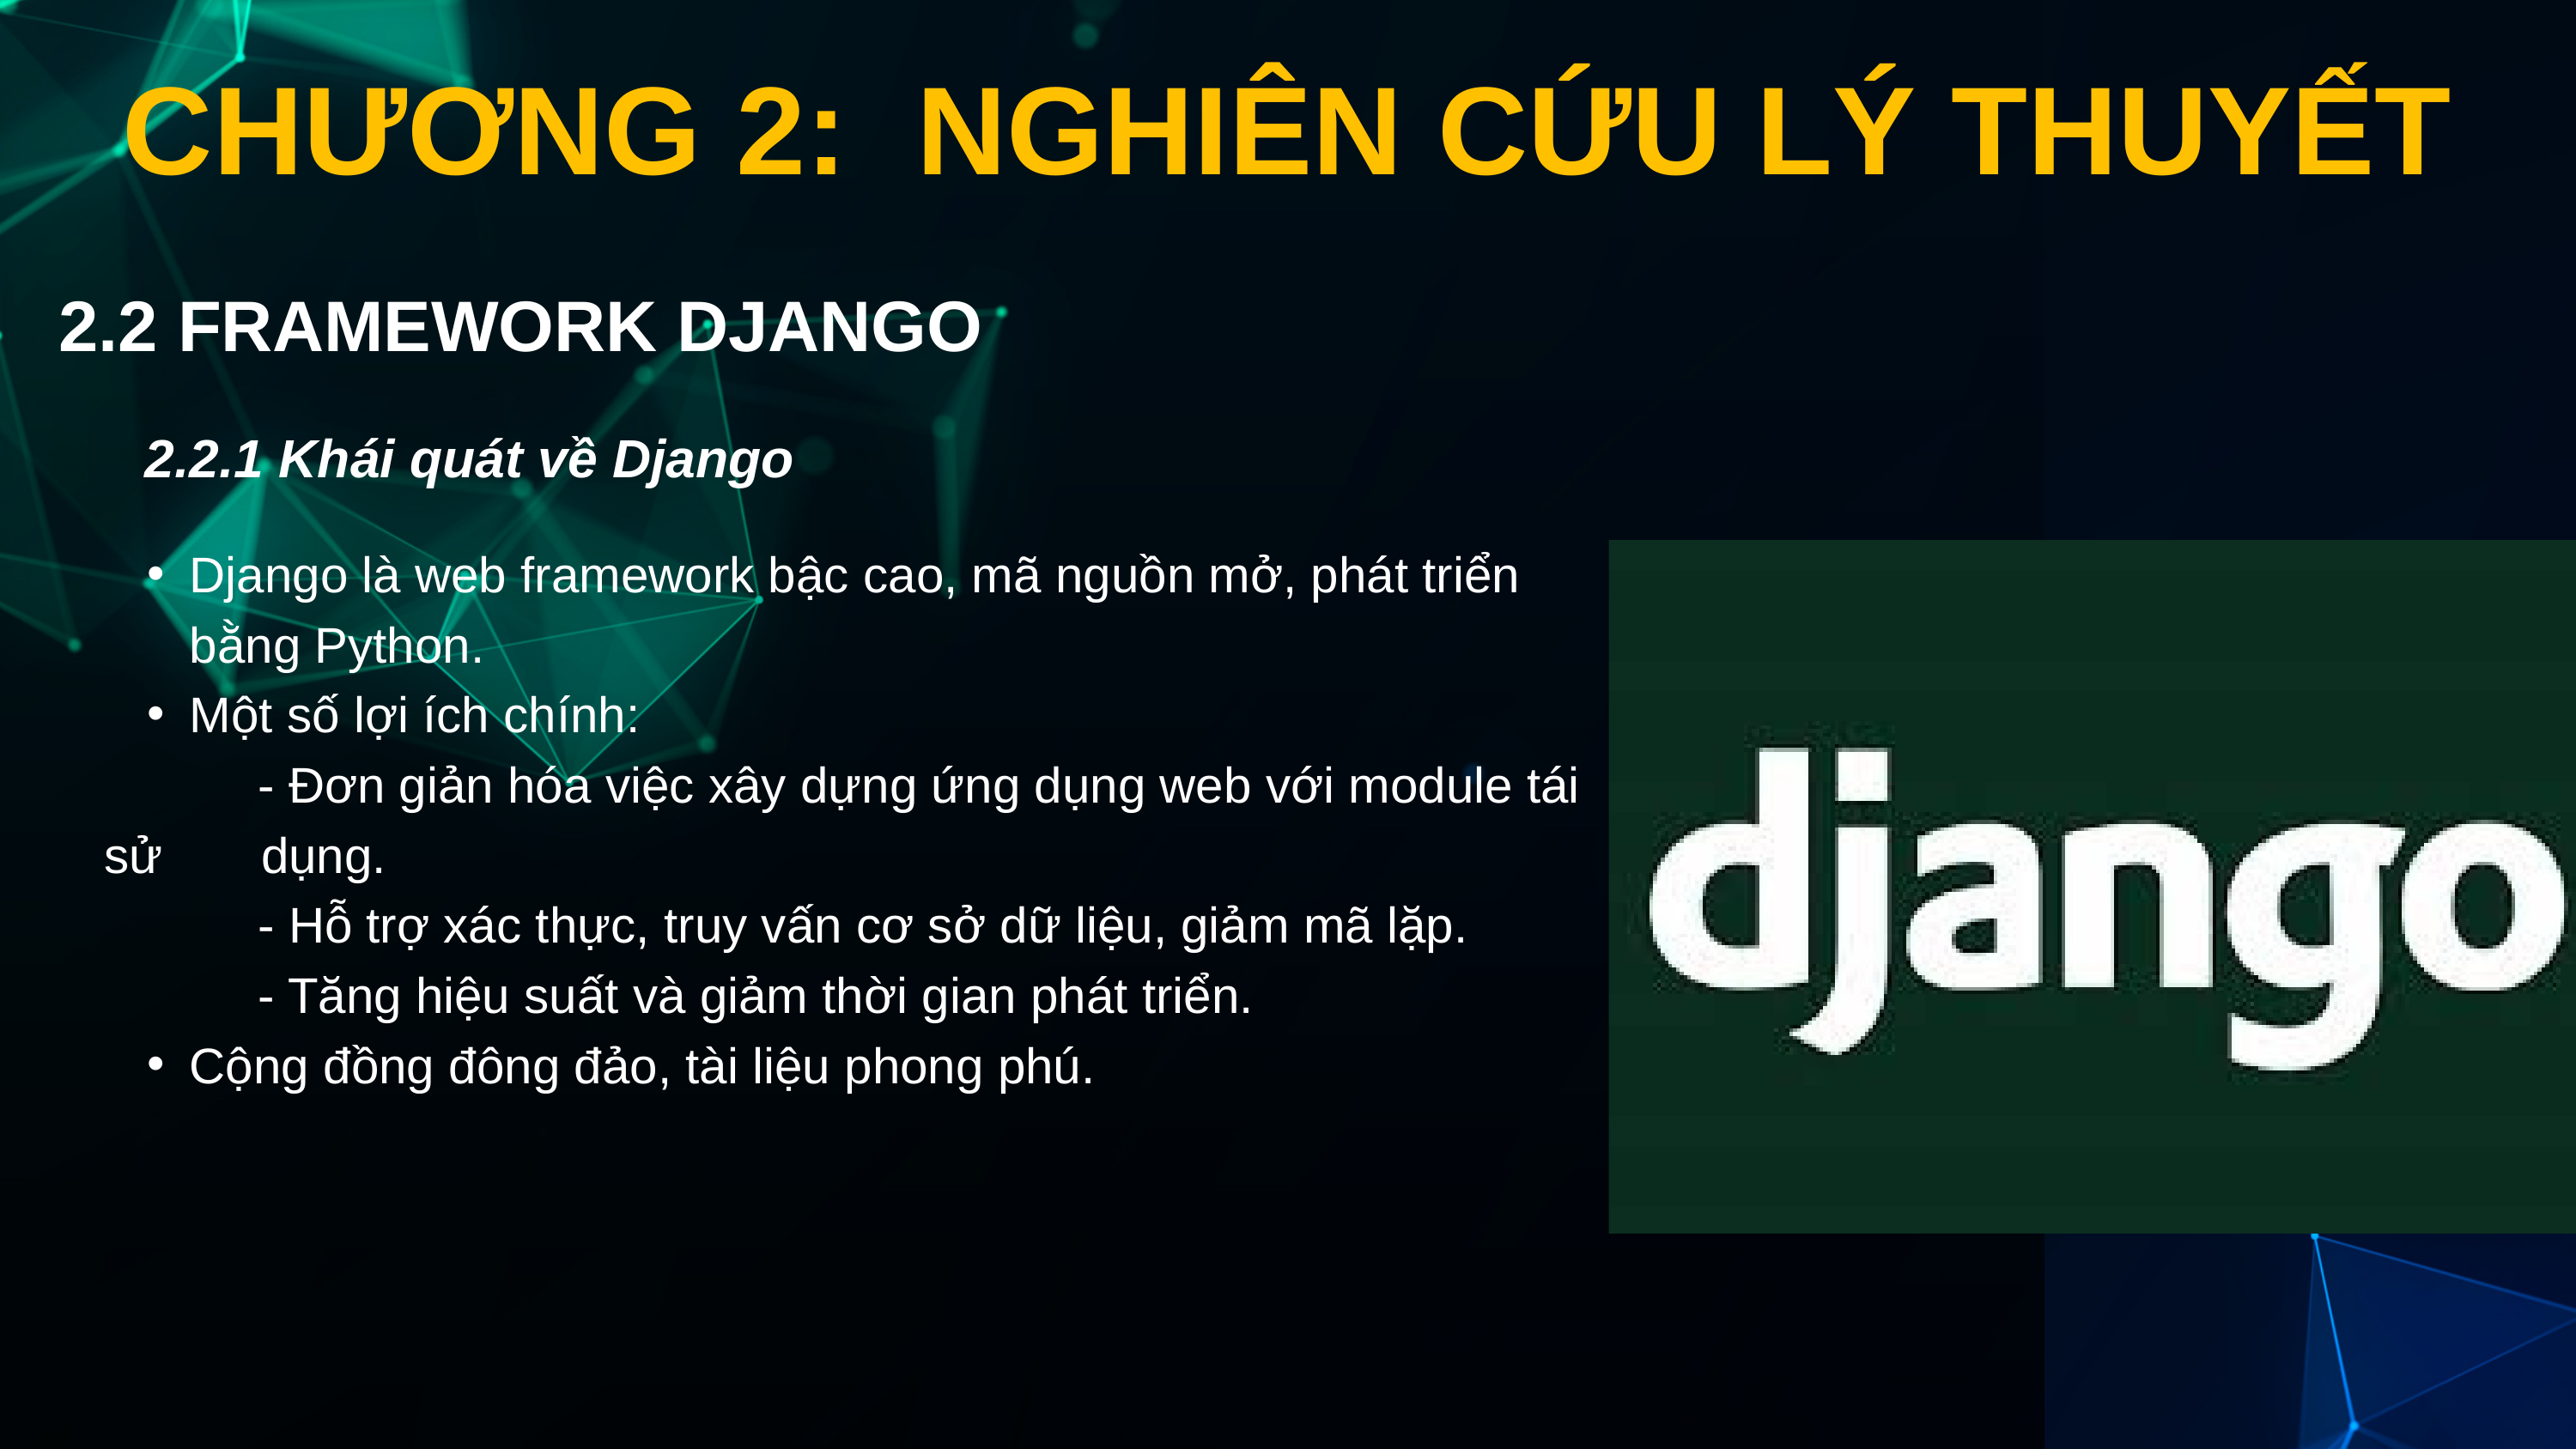

CHƯƠNG 2:  NGHIÊN CỨU LÝ THUYẾT
2.2 FRAMEWORK DJANGO
2.2.1 Khái quát về Django
Django là web framework bậc cao, mã nguồn mở, phát triển bằng Python.
Một số lợi ích chính:
           - Đơn giản hóa việc xây dựng ứng dụng web với module tái sử 	  dụng.
           - Hỗ trợ xác thực, truy vấn cơ sở dữ liệu, giảm mã lặp.
           - Tăng hiệu suất và giảm thời gian phát triển.
Cộng đồng đông đảo, tài liệu phong phú.